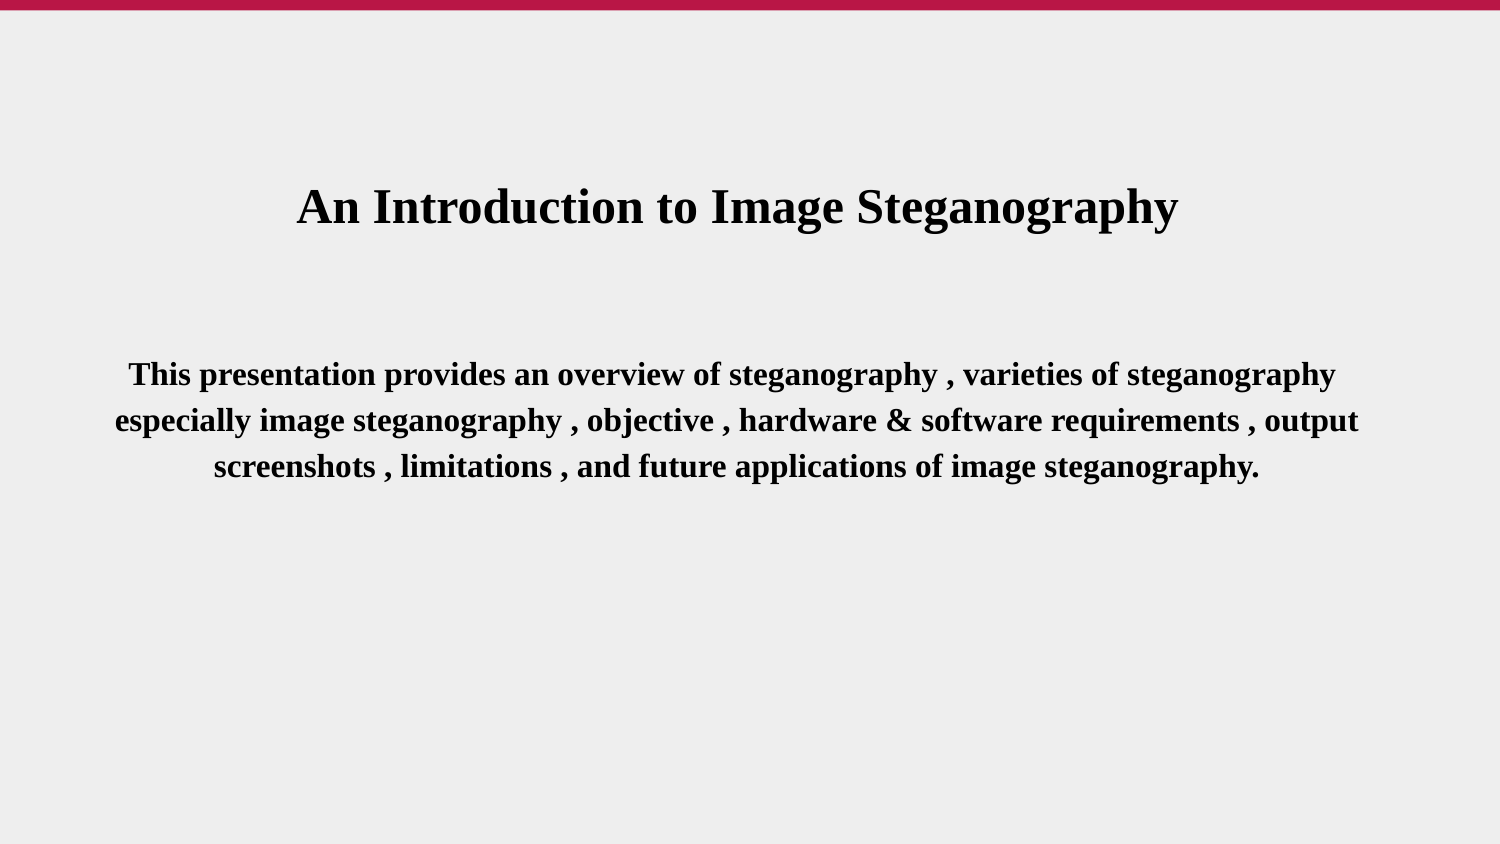

An Introduction to Image Steganography

This presentation provides an overview of steganography , varieties of steganography
especially image steganography , objective , hardware & software requirements , output screenshots , limitations , and future applications of image steganography.